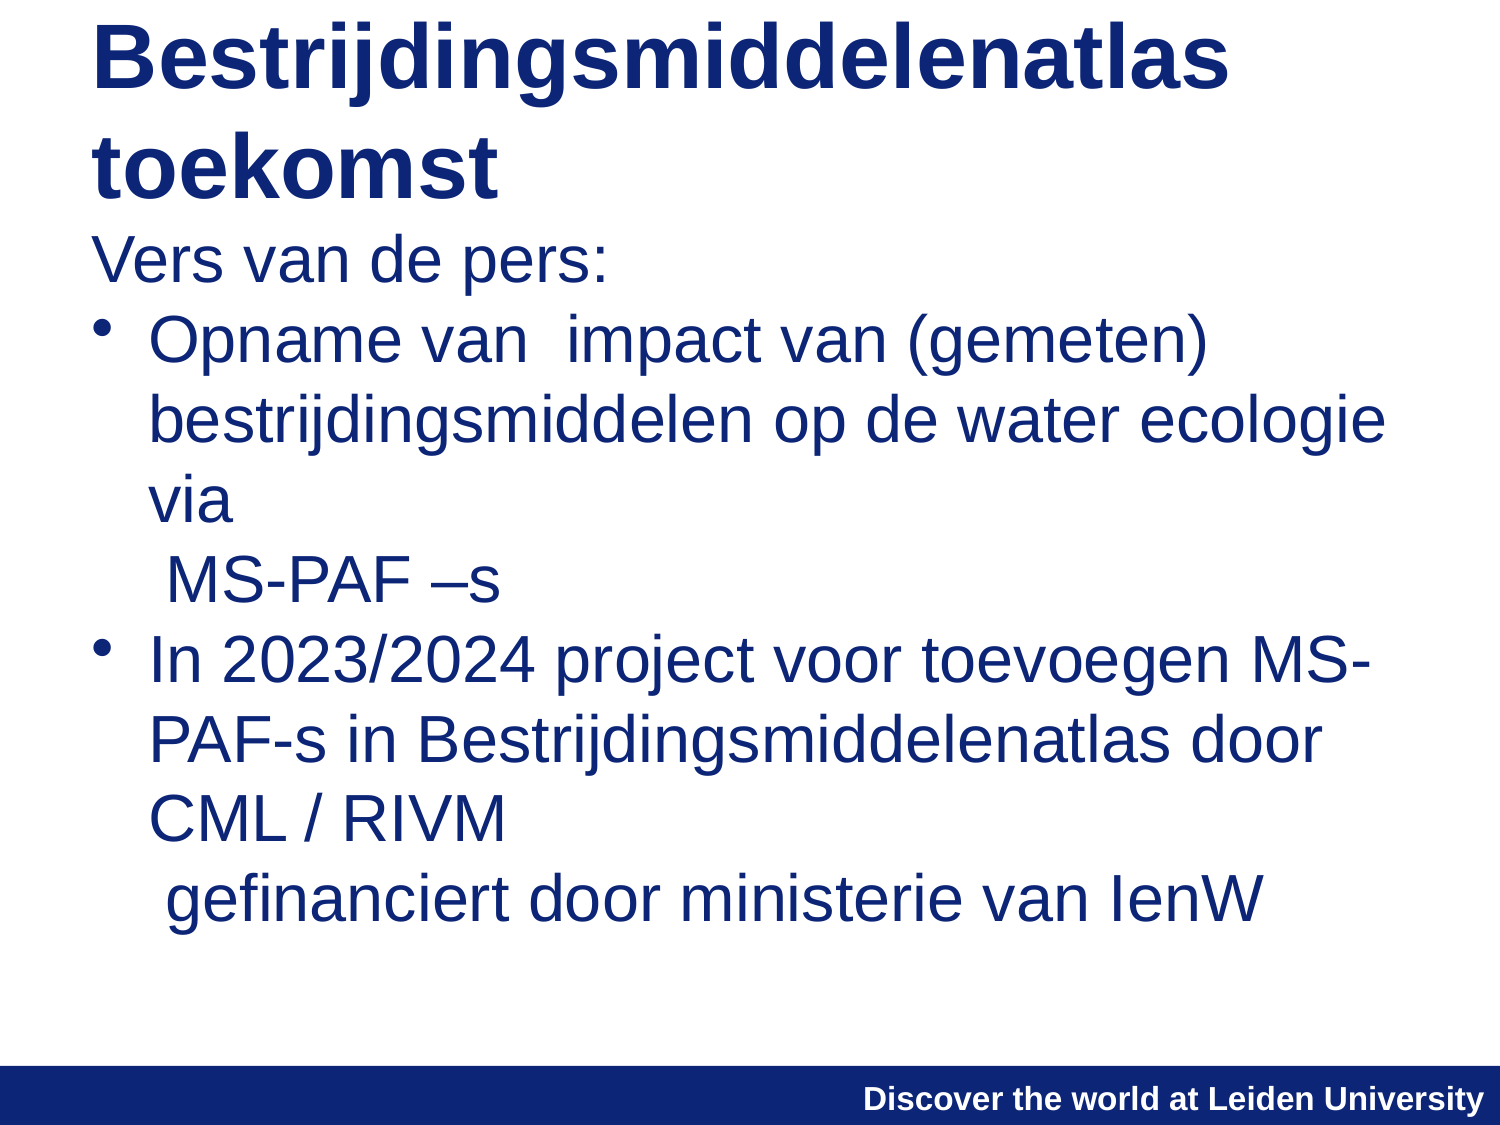

# Bestrijdingsmiddelenatlas toekomst
Vers van de pers:
Opname van  impact van (gemeten) bestrijdingsmiddelen op de water ecologie via
    MS-PAF –s
In 2023/2024 project voor toevoegen MS-PAF-s in Bestrijdingsmiddelenatlas door CML / RIVM
    gefinanciert door ministerie van IenW